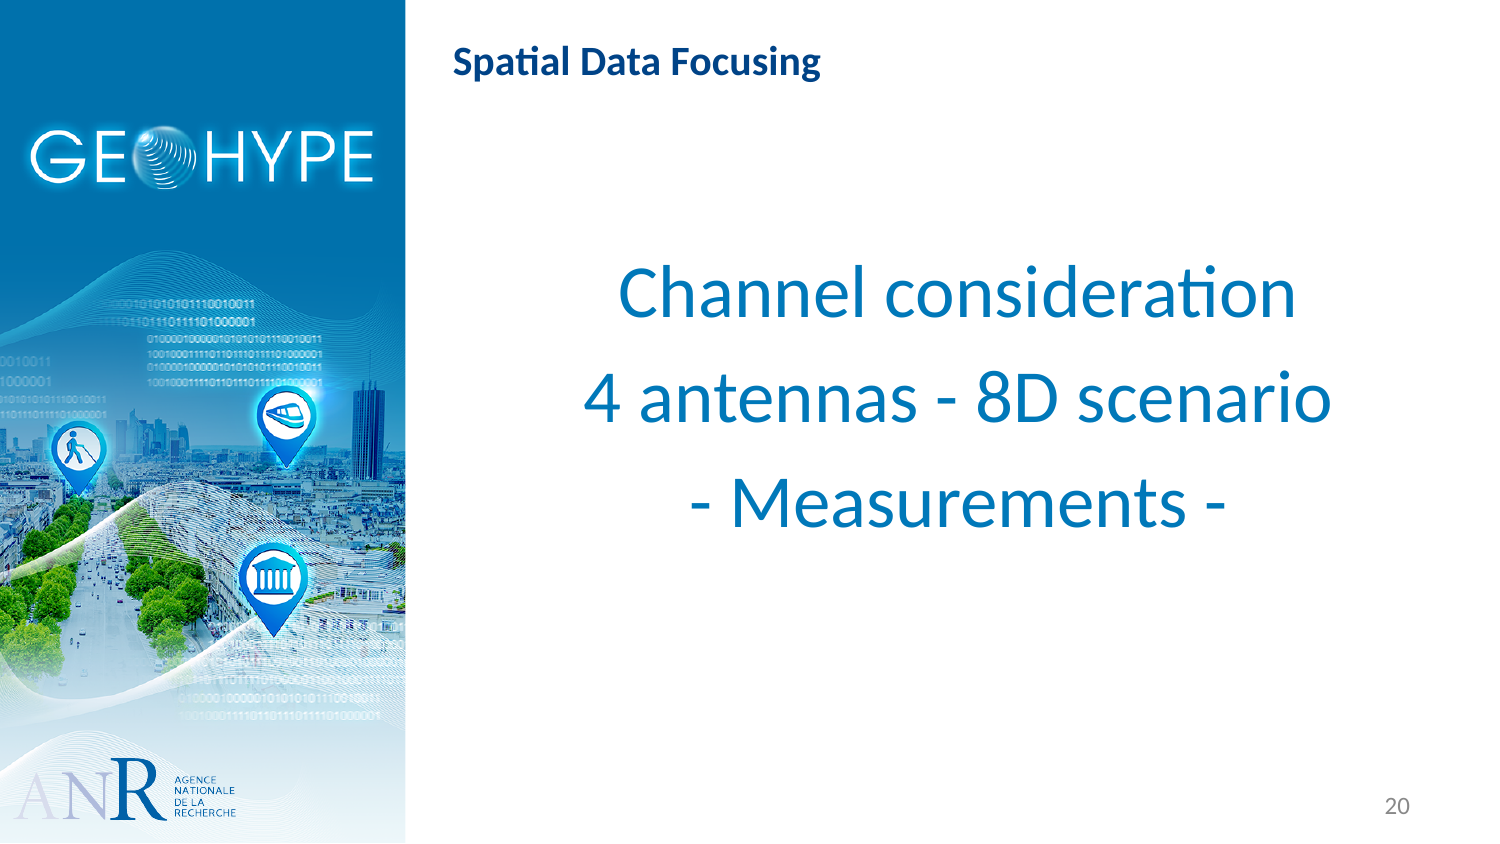

# Spatial Data Focusing
Channel consideration
4 antennas - 8D scenario
- Measurements -
20